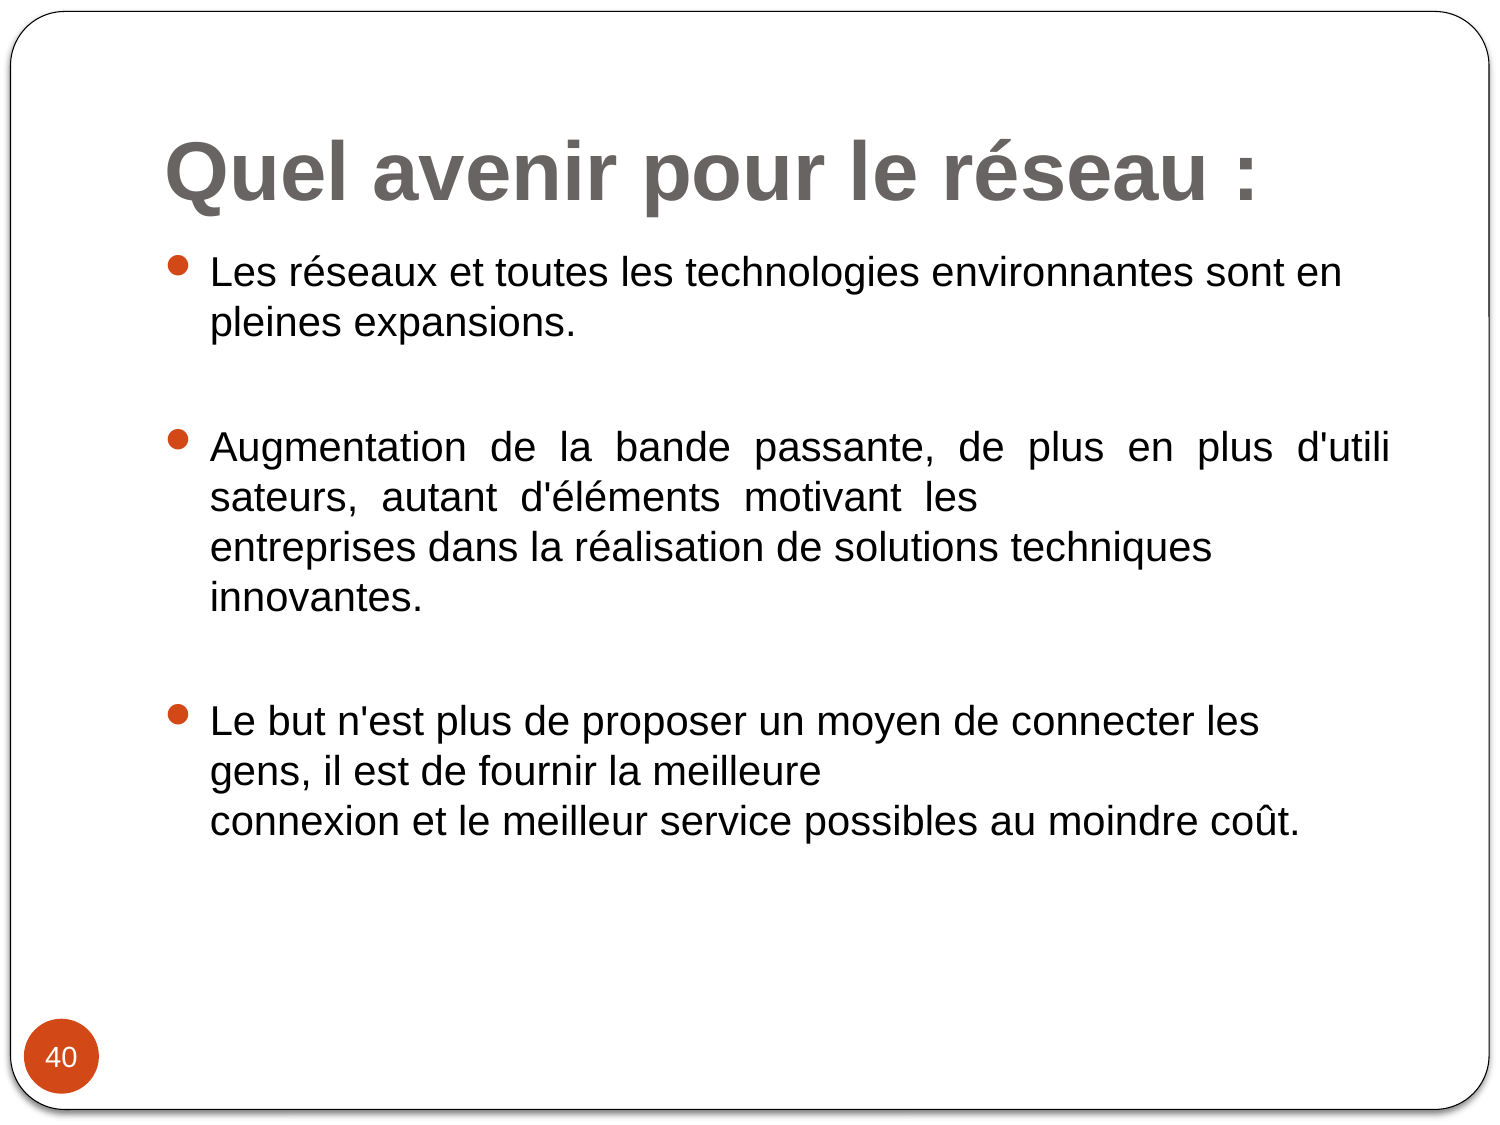

# Quel avenir pour le réseau :
Les réseaux et toutes les technologies environnantes sont en pleines expansions.

Augmentation  de  la  bande  passante,  de  plus  en  plus  d'utilisateurs,  autant  d'éléments  motivant  les 
entreprises dans la réalisation de solutions techniques innovantes.

Le but n'est plus de proposer un moyen de connecter les gens, il est de fournir la meilleure 
connexion et le meilleur service possibles au moindre coût.
40